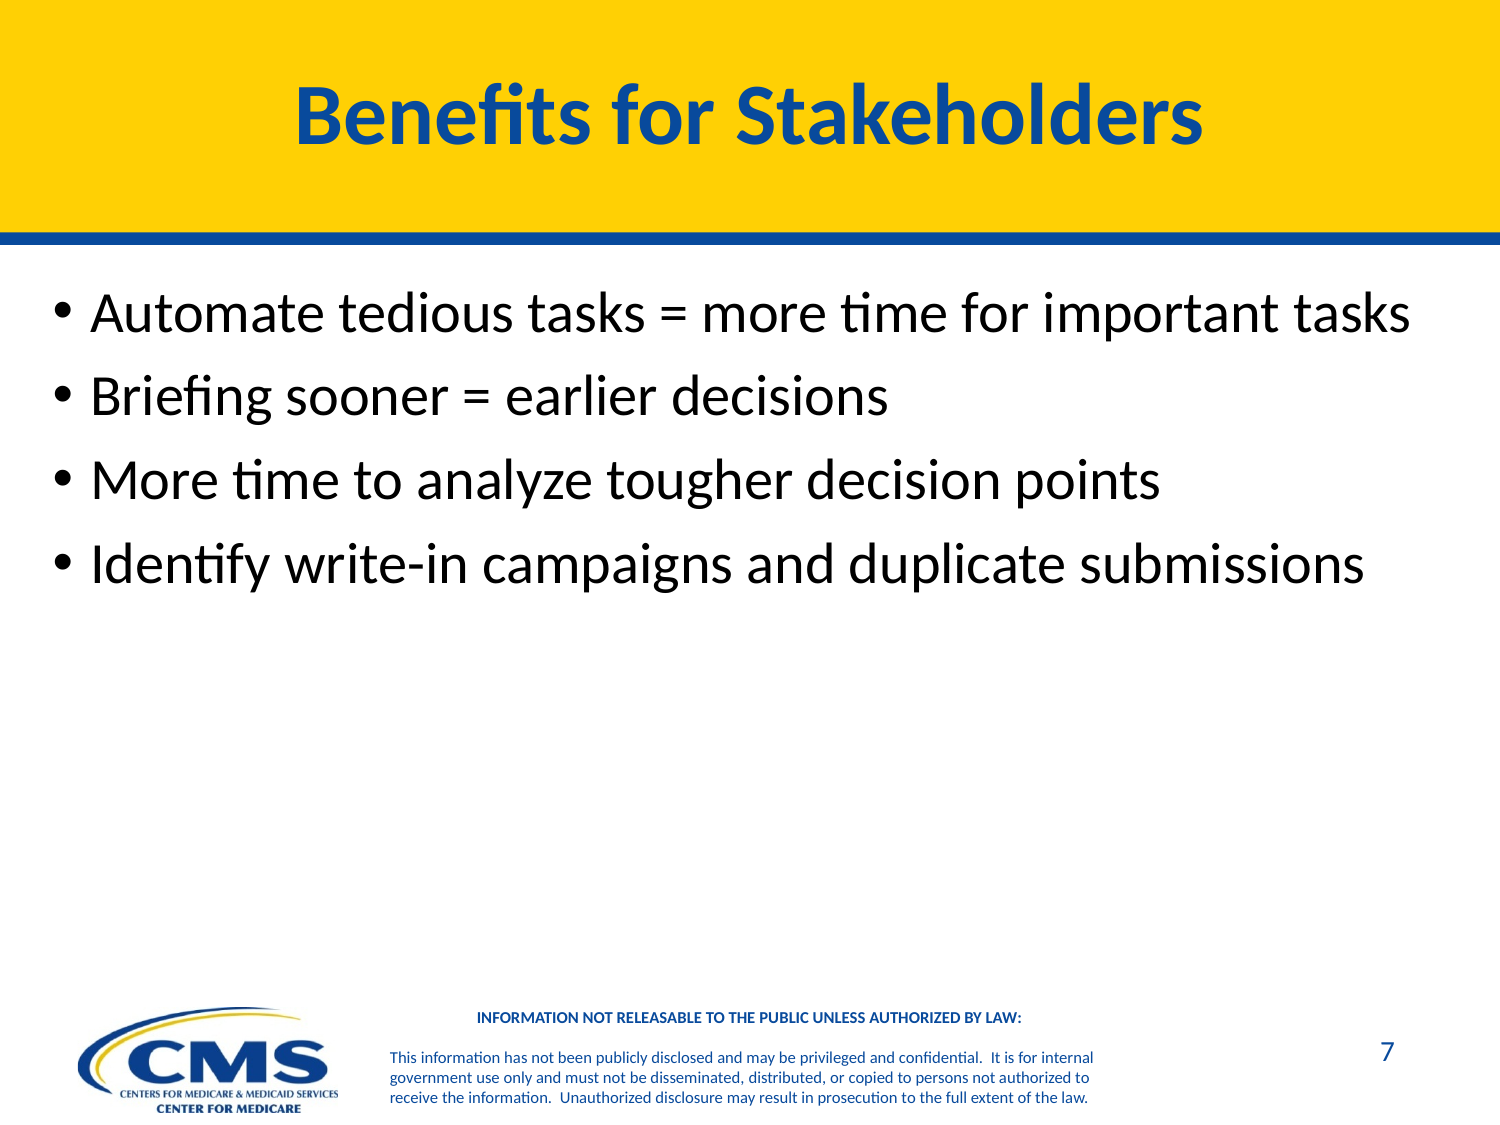

# Benefits for Stakeholders
Automate tedious tasks = more time for important tasks
Briefing sooner = earlier decisions
More time to analyze tougher decision points
Identify write-in campaigns and duplicate submissions